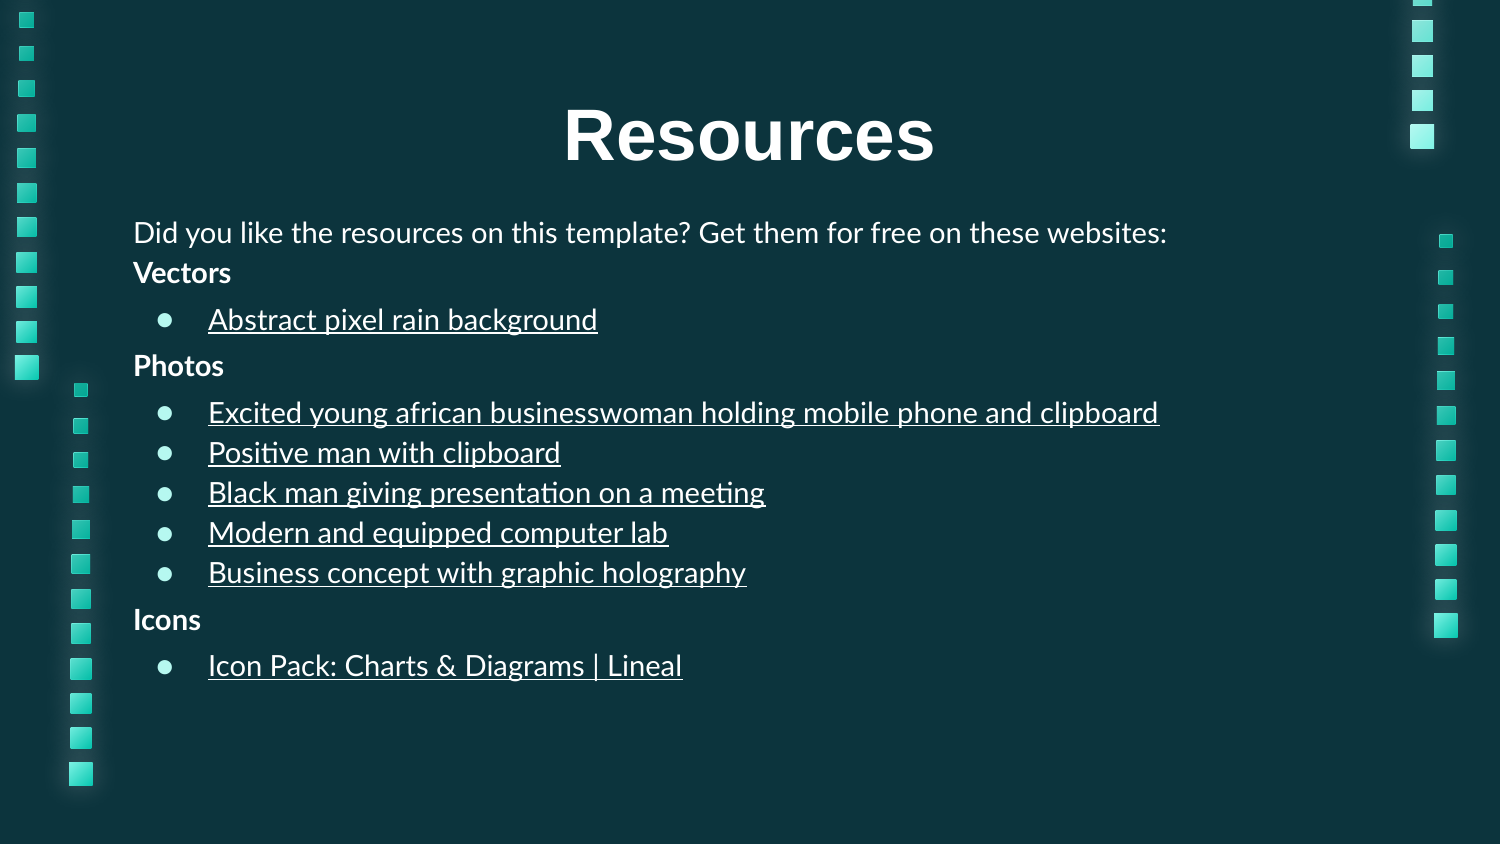

# Resources
Did you like the resources on this template? Get them for free on these websites:
Vectors
Abstract pixel rain background
Photos
Excited young african businesswoman holding mobile phone and clipboard
Positive man with clipboard
Black man giving presentation on a meeting
Modern and equipped computer lab
Business concept with graphic holography
Icons
Icon Pack: Charts & Diagrams | Lineal